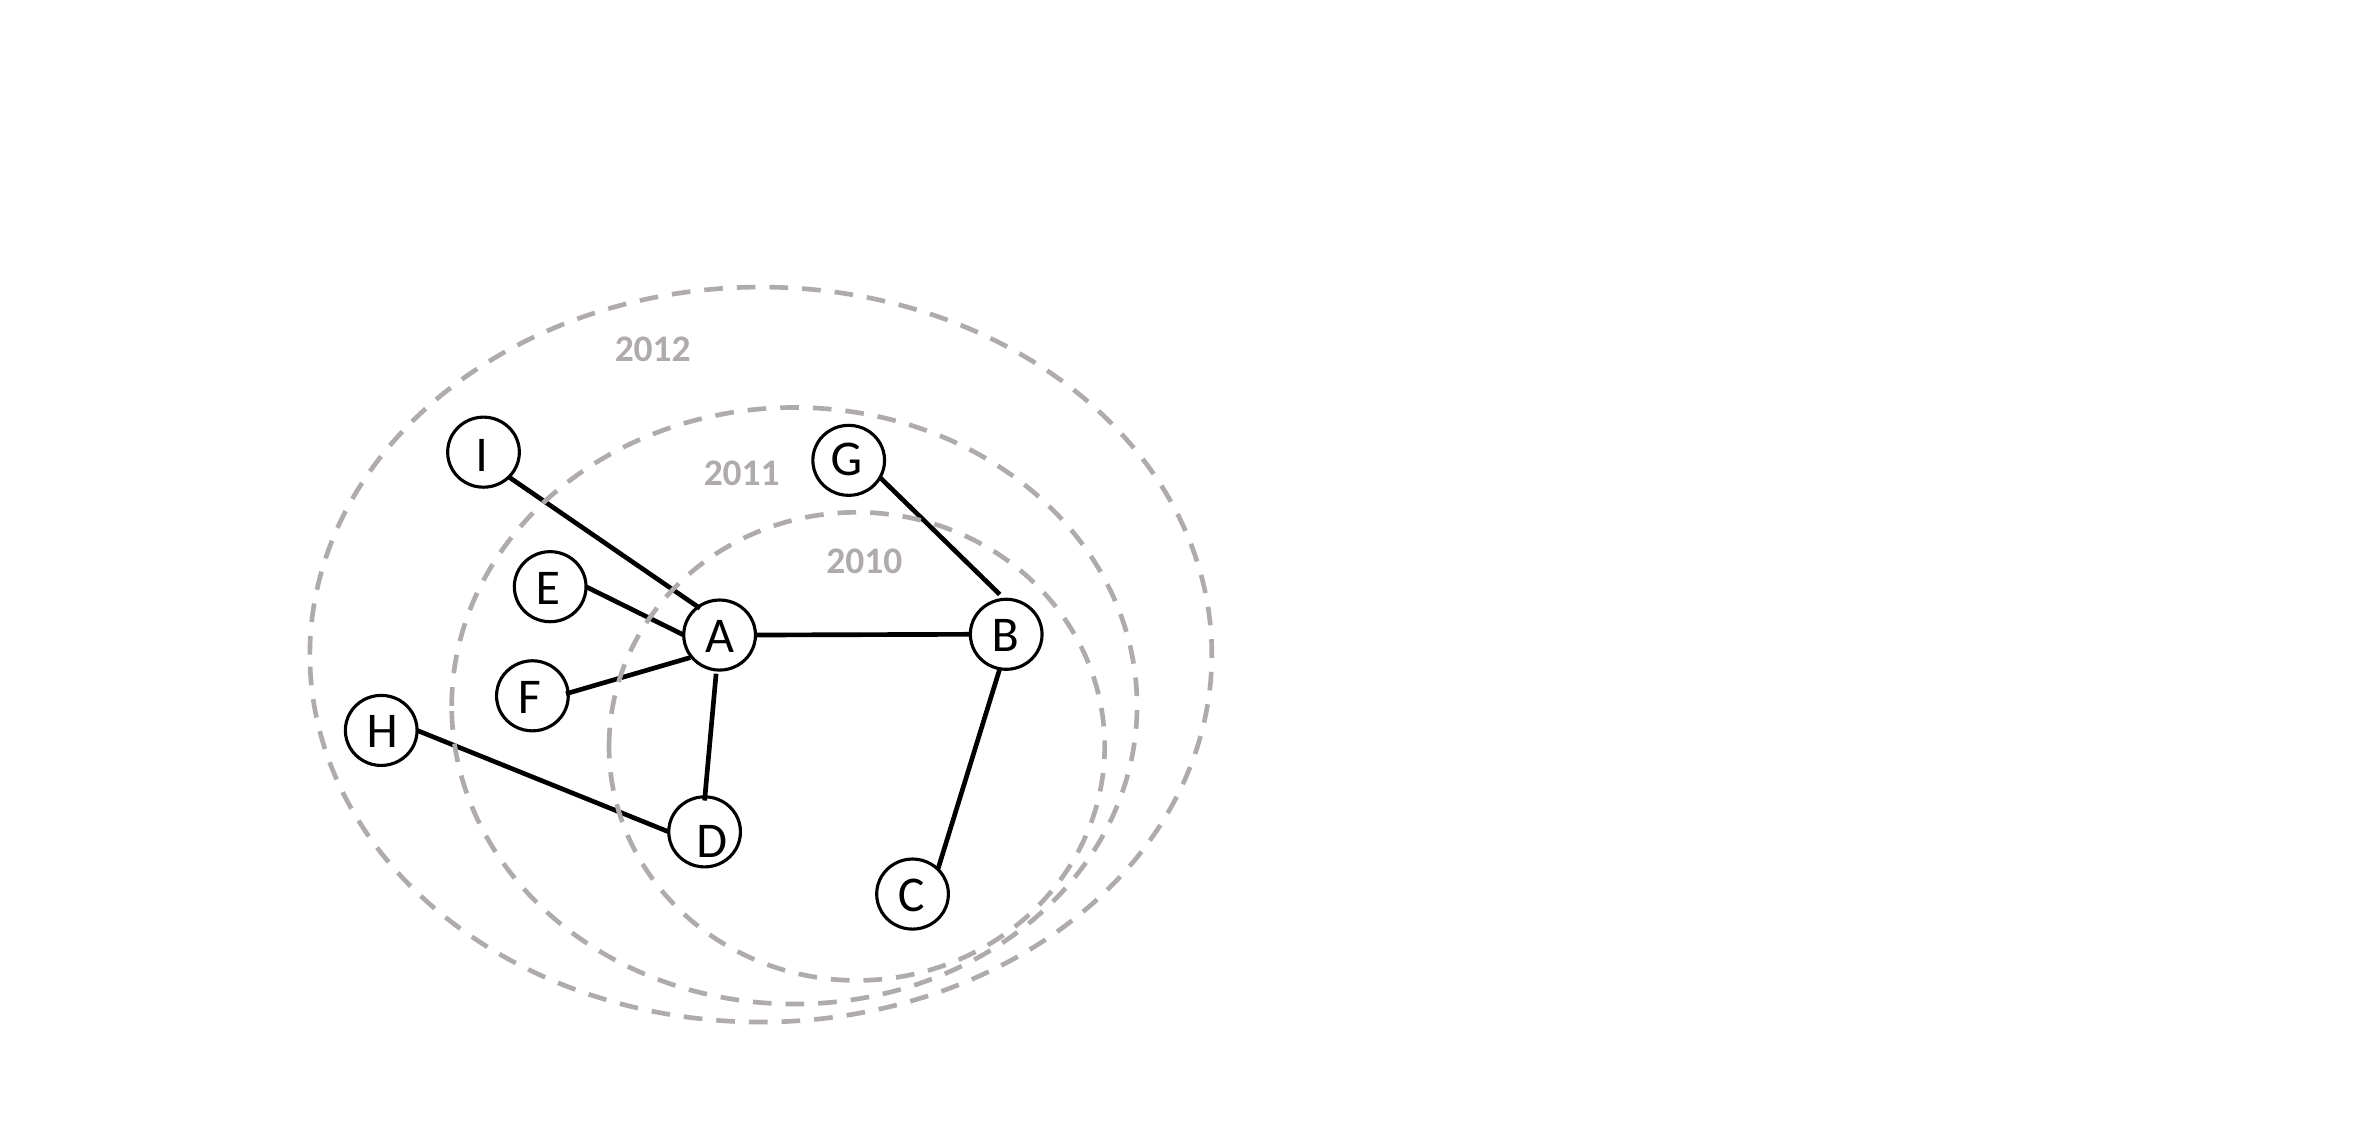

2012

I

G

2011

2010

E

B
A

F

H

D
C